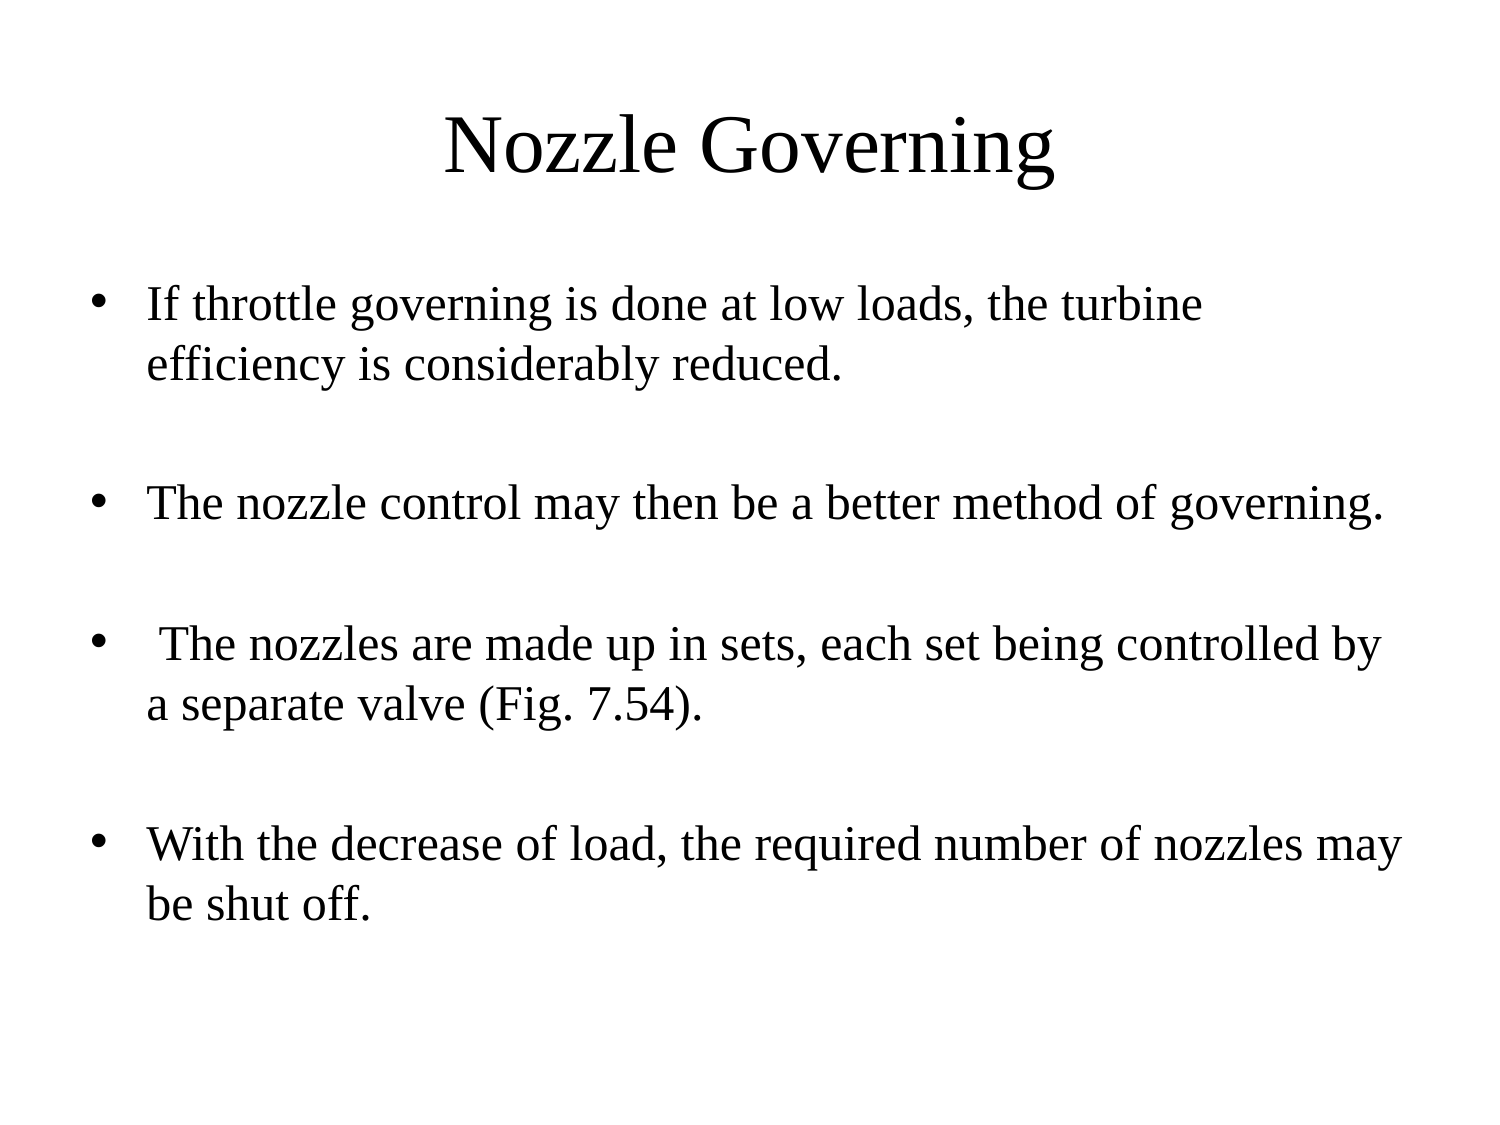

# Nozzle Governing
If throttle governing is done at low loads, the turbine efficiency is considerably reduced.

The nozzle control may then be a better method of governing.

 The nozzles are made up in sets, each set being controlled by a separate valve (Fig. 7.54).

With the decrease of load, the required number of nozzles may be shut off.